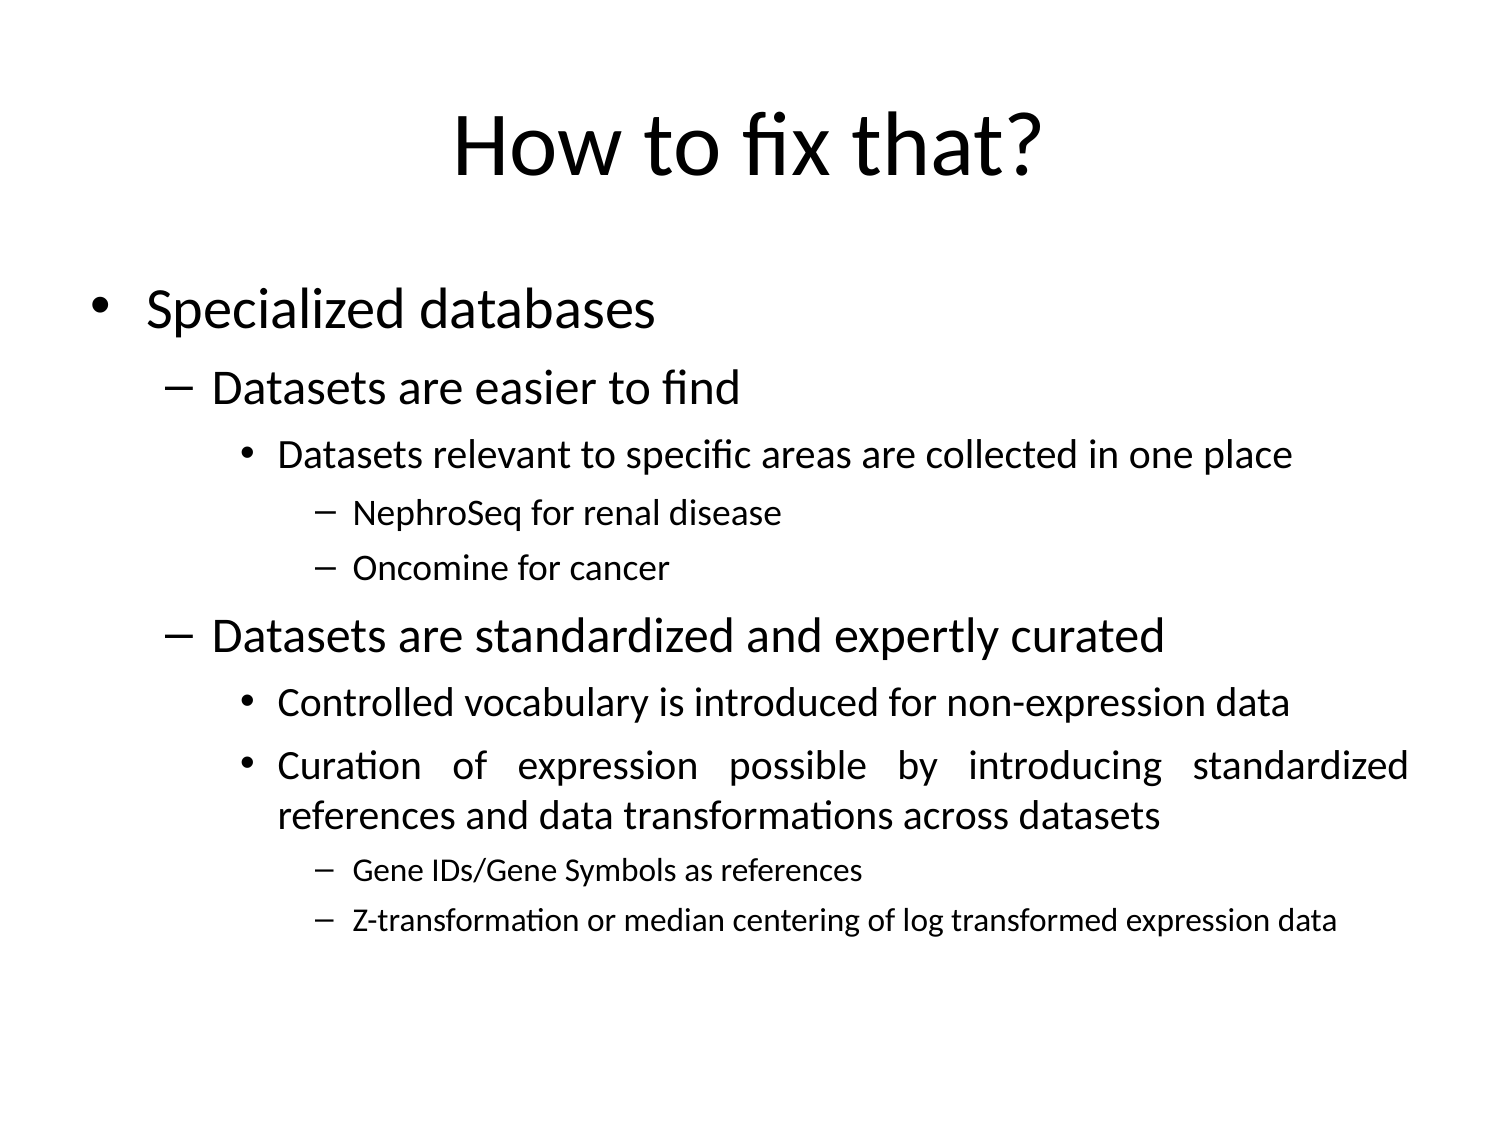

# How to fix that?
Specialized databases
Datasets are easier to find
Datasets relevant to specific areas are collected in one place
NephroSeq for renal disease
Oncomine for cancer
Datasets are standardized and expertly curated
Controlled vocabulary is introduced for non-expression data
Curation of expression possible by introducing standardized references and data transformations across datasets
Gene IDs/Gene Symbols as references
Z-transformation or median centering of log transformed expression data